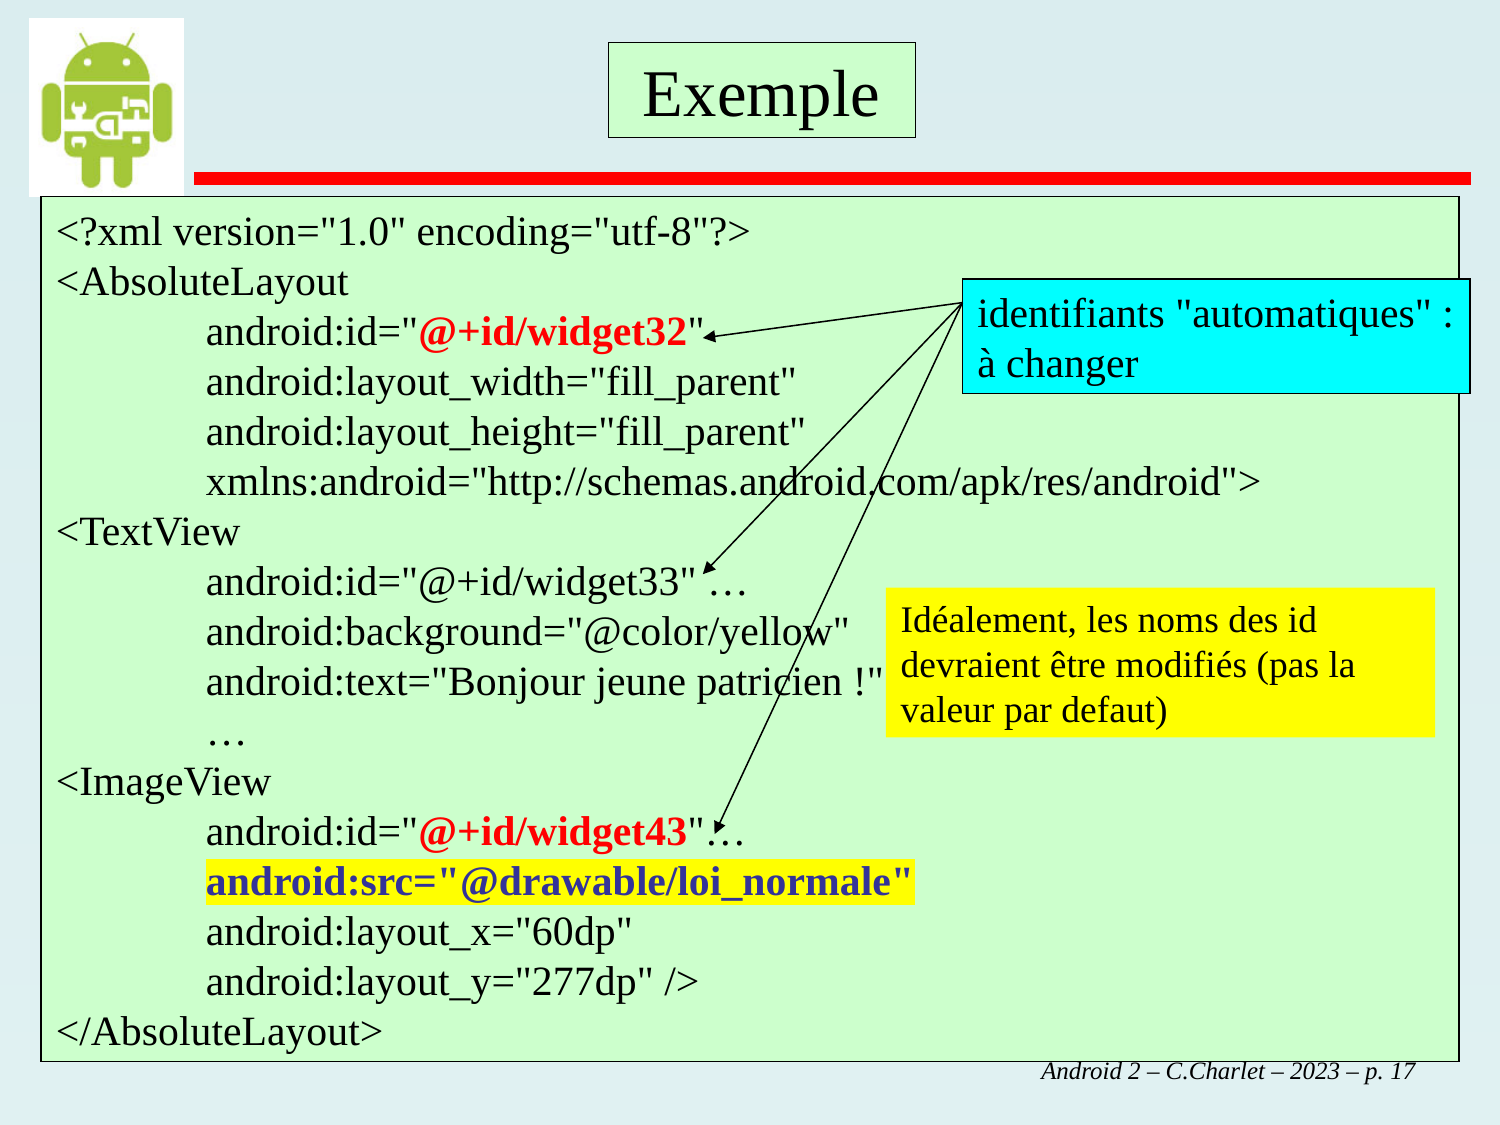

Exemple
<?xml version="1.0" encoding="utf-8"?>
<AbsoluteLayout
	android:id="@+id/widget32"
	android:layout_width="fill_parent"
	android:layout_height="fill_parent"
	xmlns:android="http://schemas.android.com/apk/res/android">
<TextView
	android:id="@+id/widget33" …
	android:background="@color/yellow"
	android:text="Bonjour jeune patricien !"
	…
<ImageView
	android:id="@+id/widget43"…
	android:src="@drawable/loi_normale"
	android:layout_x="60dp"
	android:layout_y="277dp" />
</AbsoluteLayout>
identifiants "automatiques" : à changer

Idéalement, les noms des id devraient être modifiés (pas la valeur par defaut)
 Android 2 – C.Charlet – 2023 – p. 17